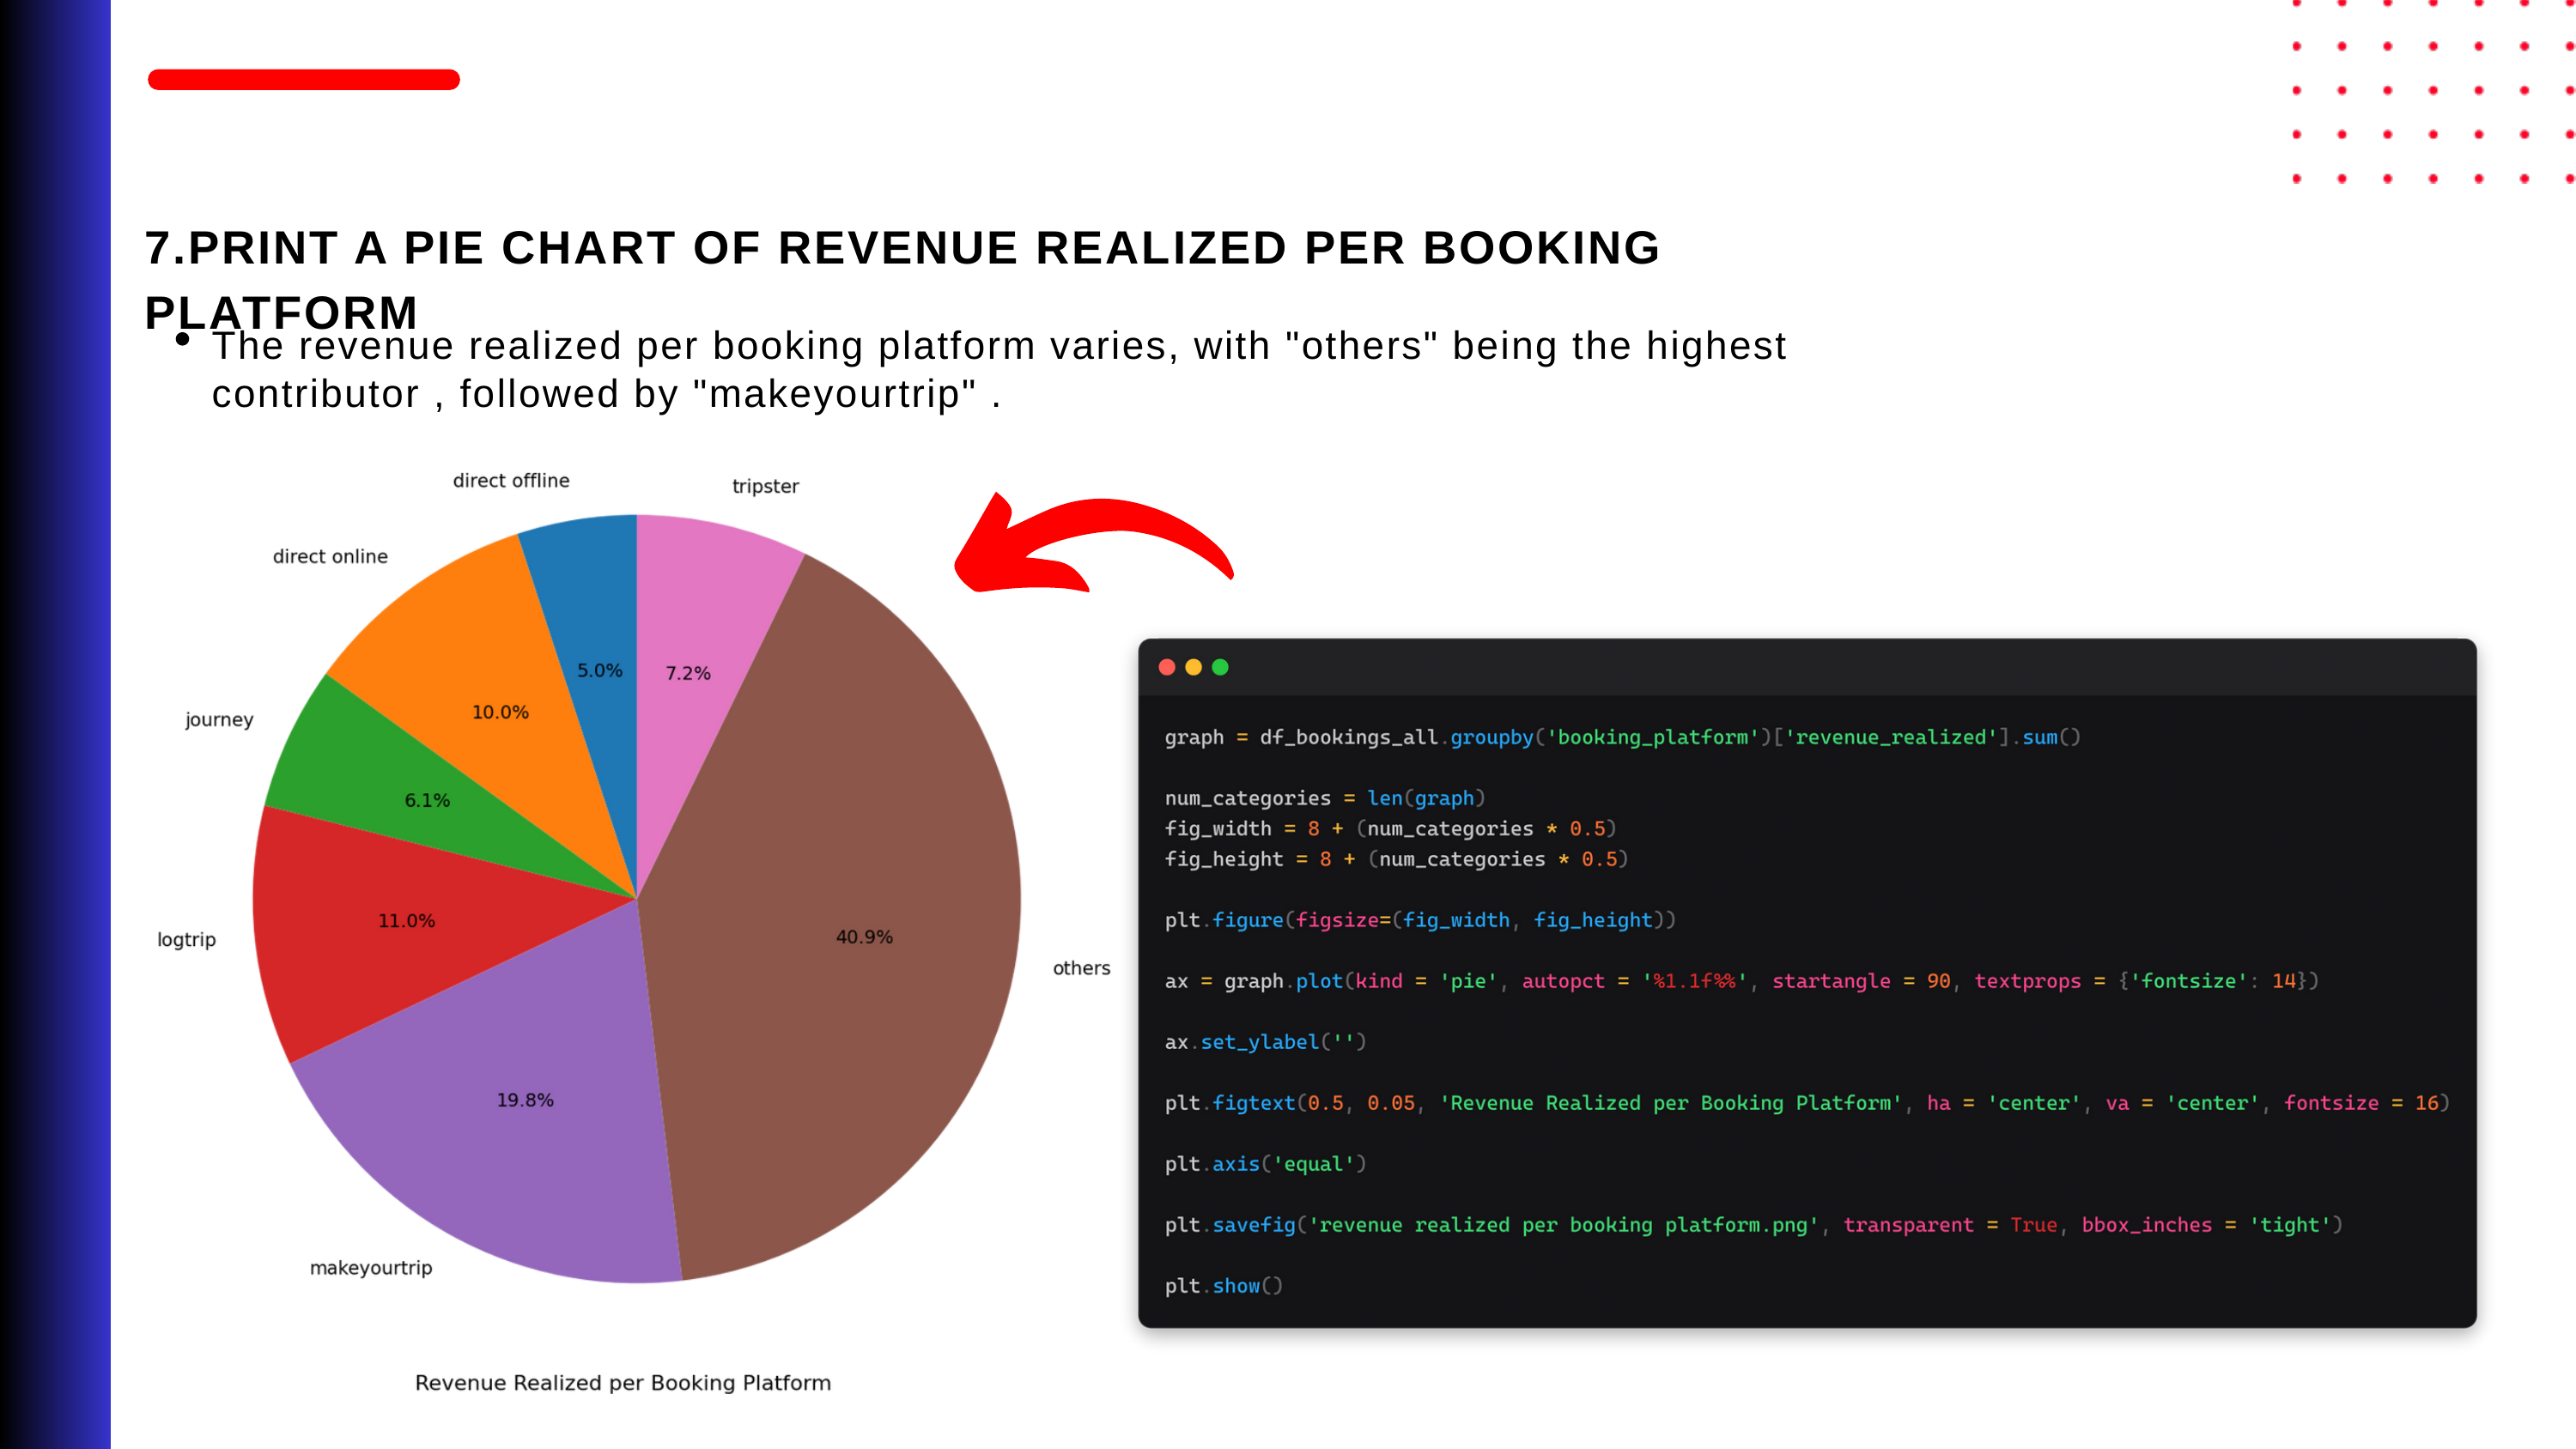

7.PRINT A PIE CHART OF REVENUE REALIZED PER BOOKING PLATFORM
The revenue realized per booking platform varies, with "others" being the highest contributor , followed by "makeyourtrip" .